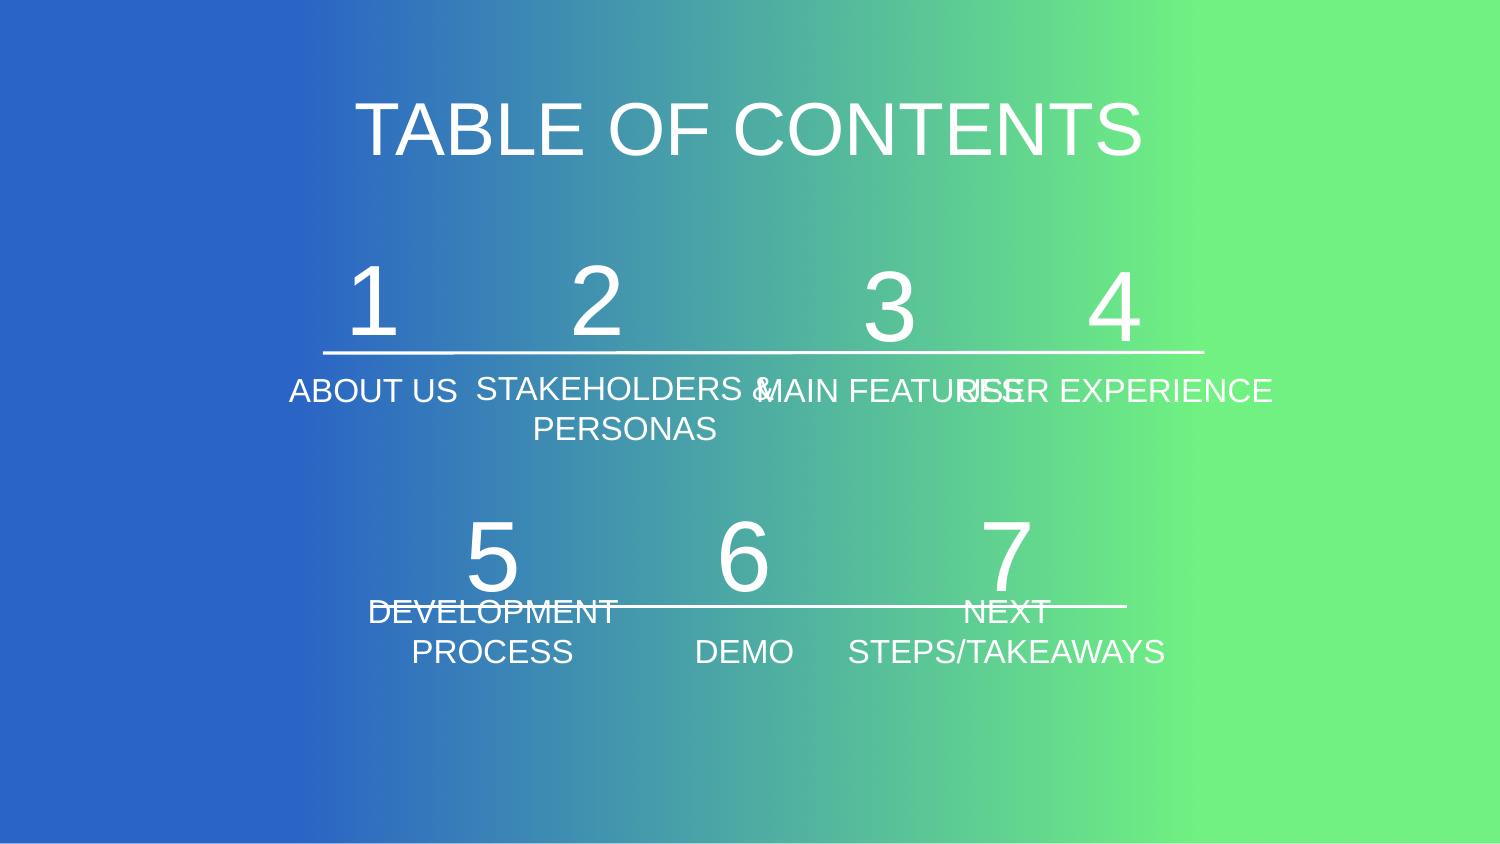

TABLE OF CONTENTS
1
2
4
3

USER EXPERIENCE
# ABOUT US
MAIN FEATURES
STAKEHOLDERS &
PERSONAS
5
6
7
DEVELOPMENT PROCESS
DEMO
NEXT STEPS/TAKEAWAYS